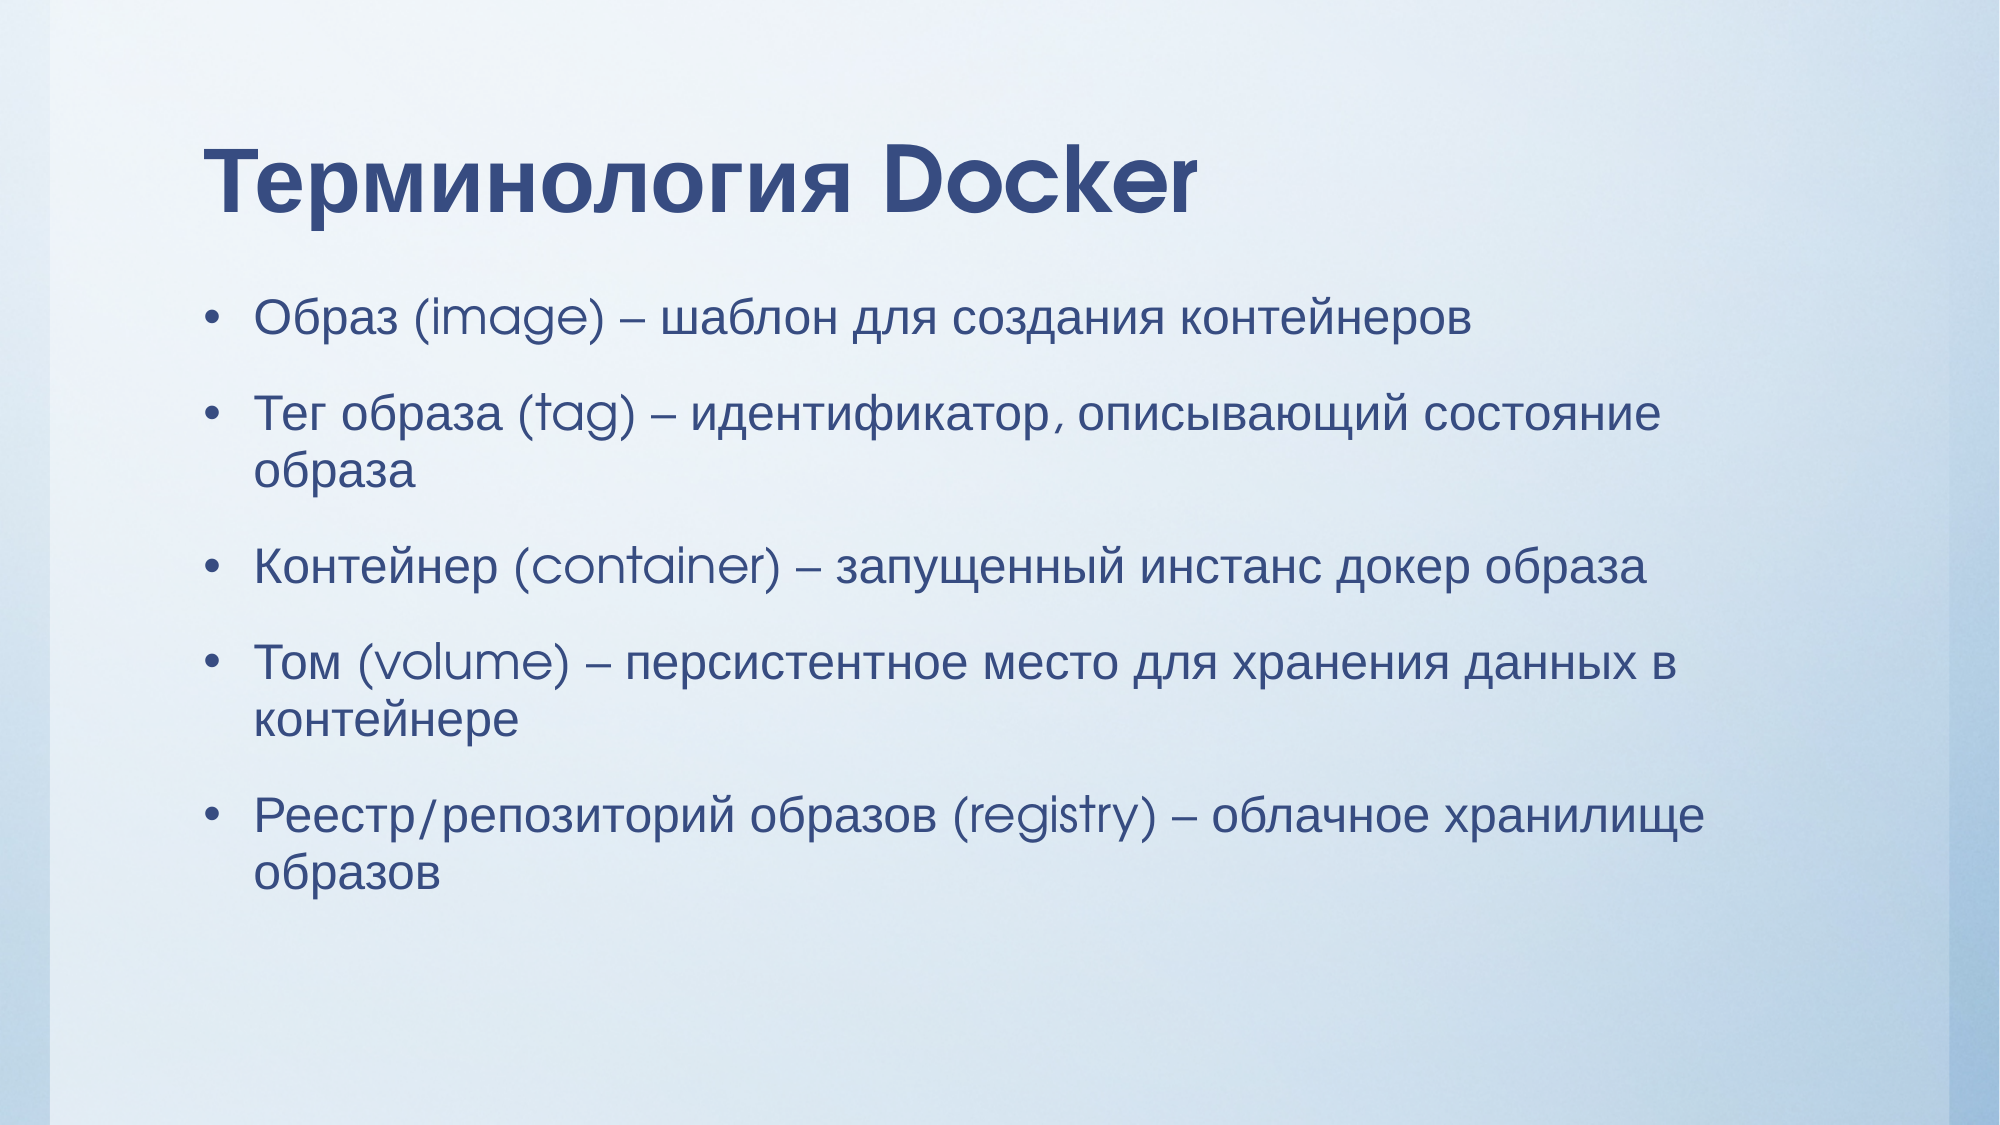

# Терминология Docker
Образ (image) – шаблон для создания контейнеров
Тег образа (tag) – идентификатор, описывающий состояние образа
Контейнер (container) – запущенный инстанс докер образа
Том (volume) – персистентное место для хранения данных в контейнере
Реестр/репозиторий образов (registry) – облачное хранилище образов